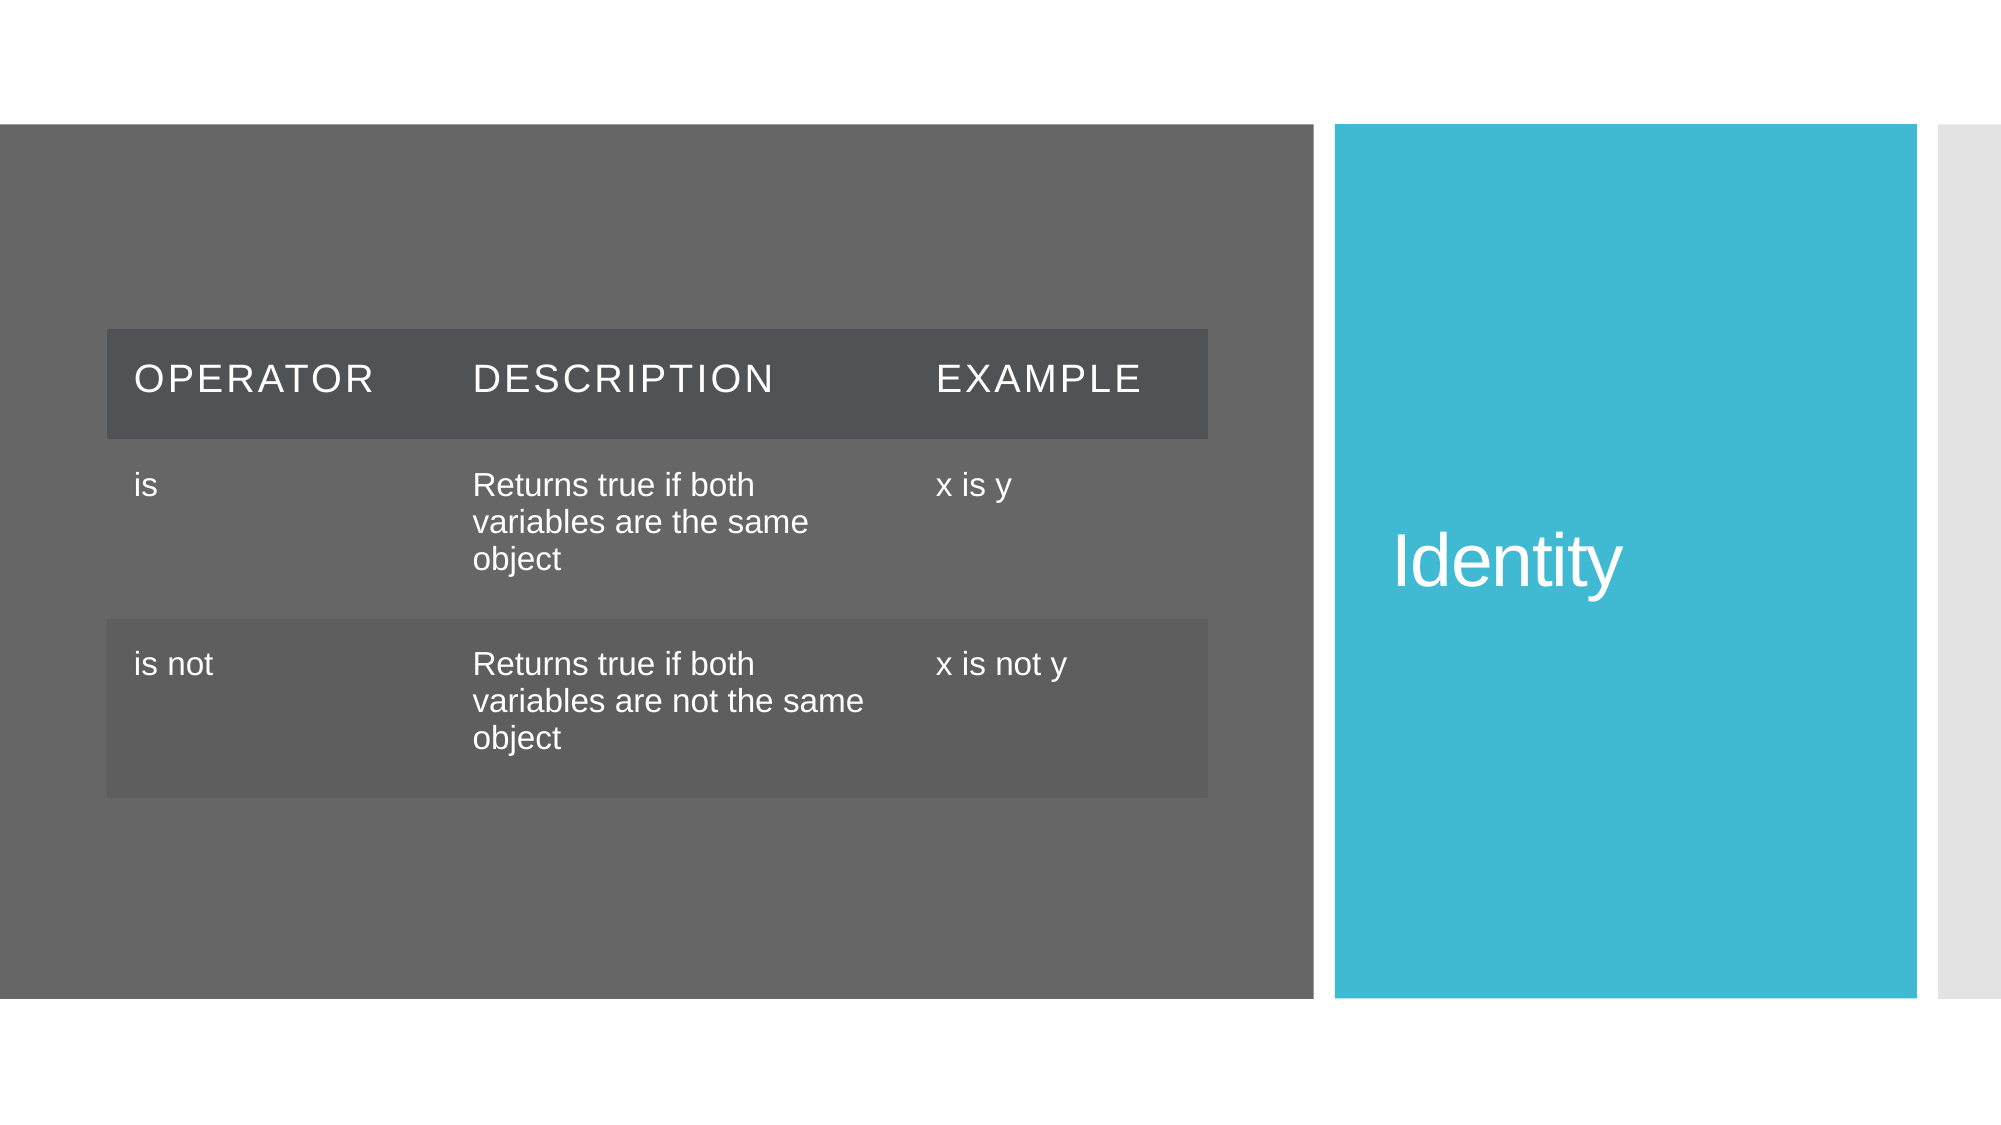

# Identity
| Operator | Description | Example |
| --- | --- | --- |
| is | Returns true if both variables are the same object | x is y |
| is not | Returns true if both variables are not the same object | x is not y |